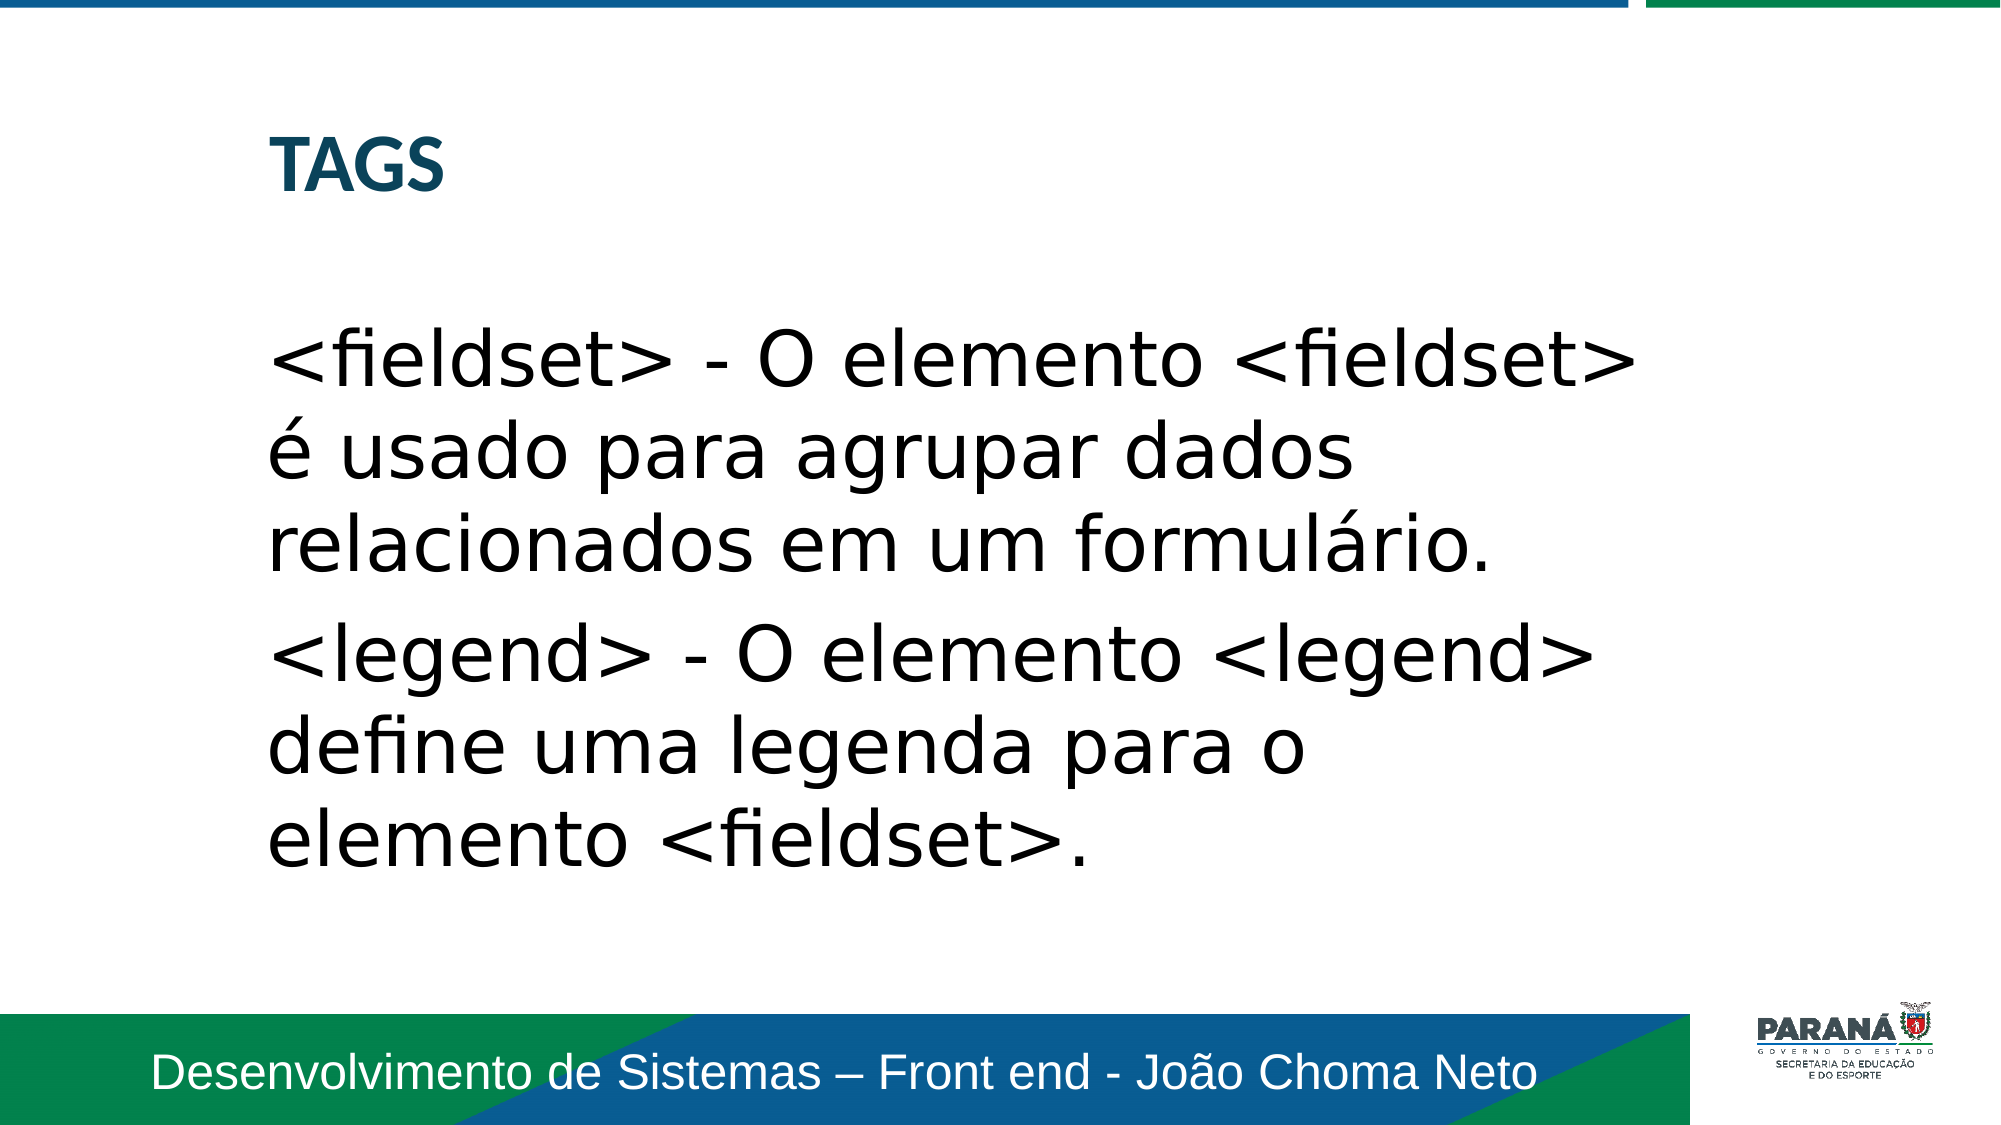

TAGS
<fieldset> - O elemento <fieldset> é usado para agrupar dados relacionados em um formulário.
<legend> - O elemento <legend> define uma legenda para o elemento <fieldset>.